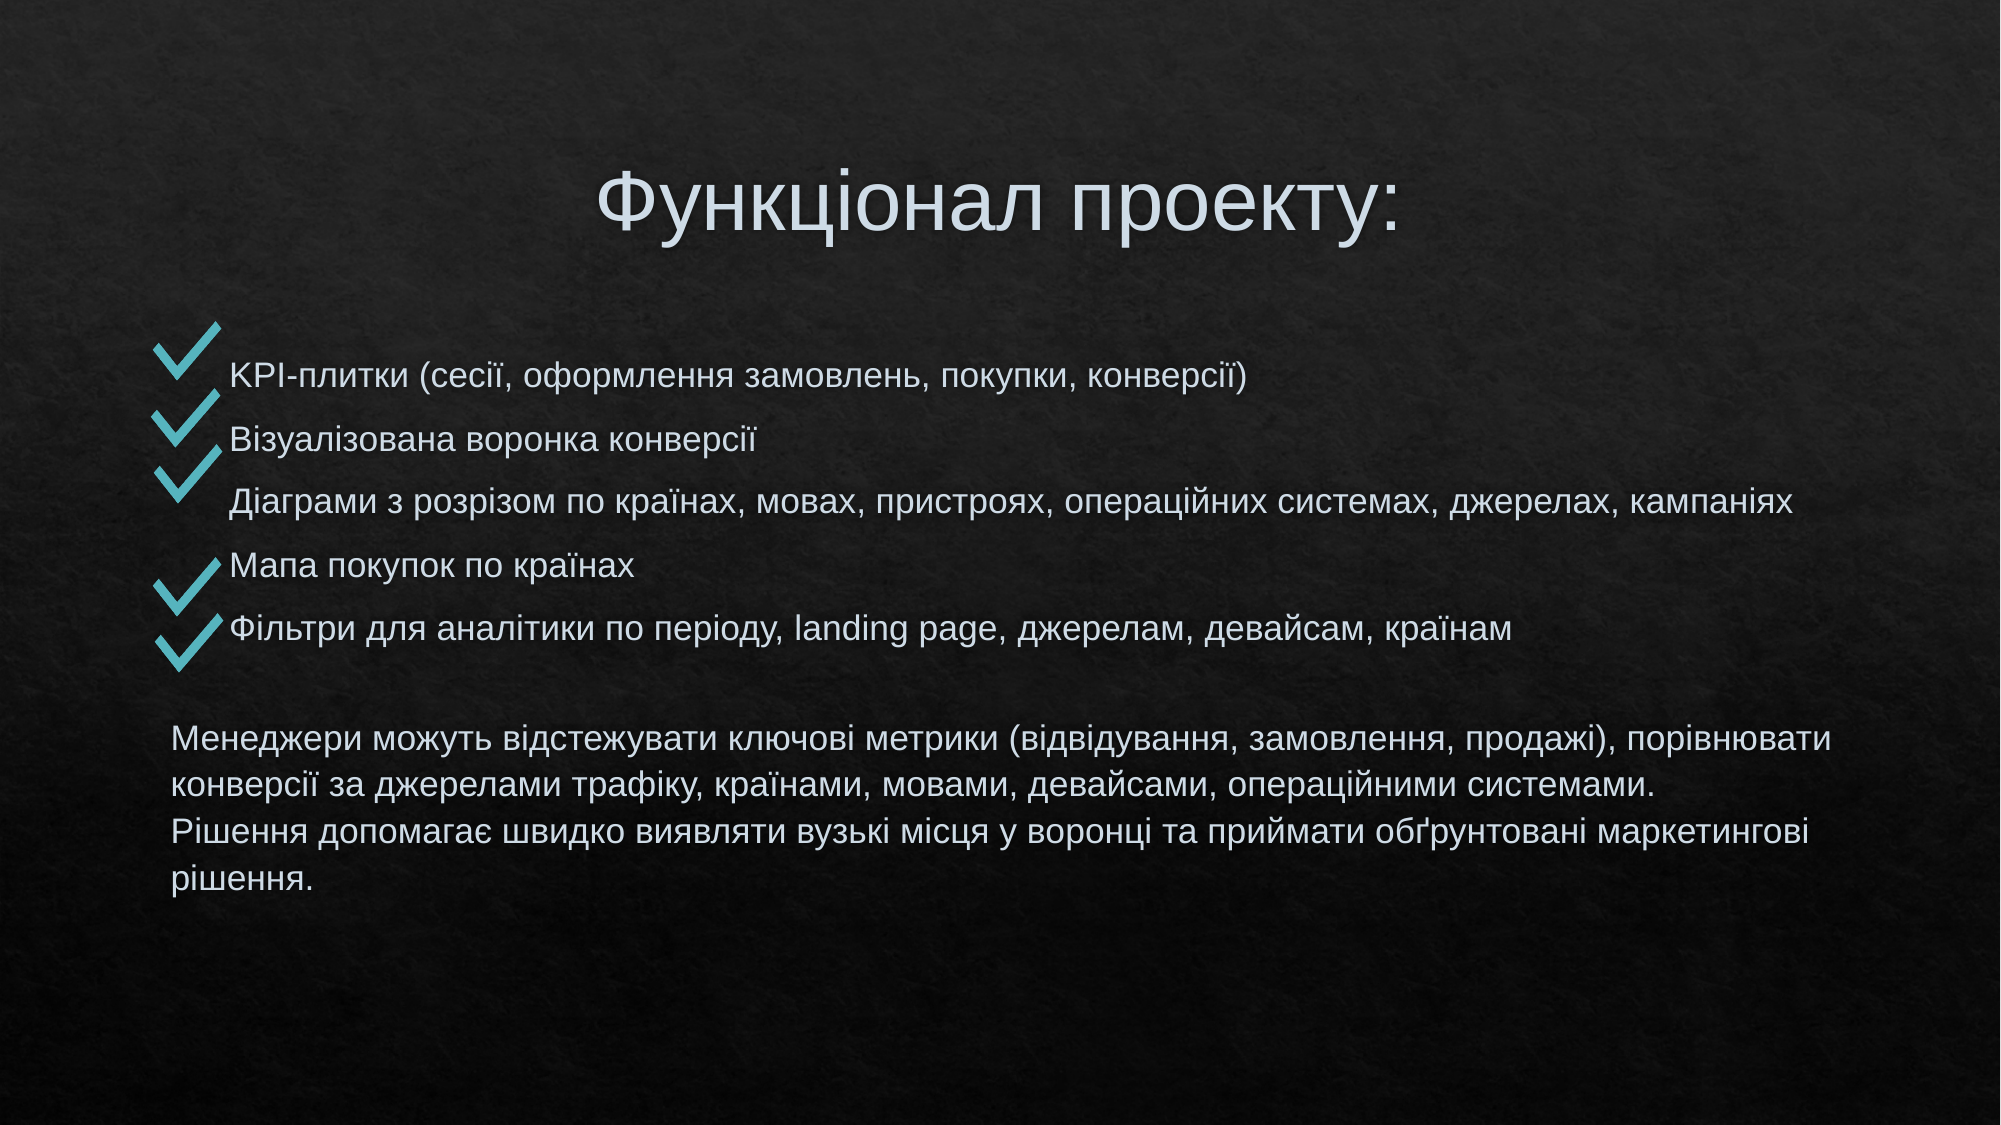

# Функціонал проекту:

      KPI-плитки (сесії, оформлення замовлень, покупки, конверсії)
      Візуалізована воронка конверсії
      Діаграми з розрізом по країнах, мовах, пристроях, операційних системах, джерелах, кампаніях
      Мапа покупок по країнах
      Фільтри для аналітики по періоду, landing page, джерелам, девайсам, країнам
Менеджери можуть відстежувати ключові метрики (відвідування, замовлення, продажі), порівнювати конверсії за джерелами трафіку, країнами, мовами, девайсами, операційними системами.
Рішення допомагає швидко виявляти вузькі місця у воронці та приймати обґрунтовані маркетингові рішення.